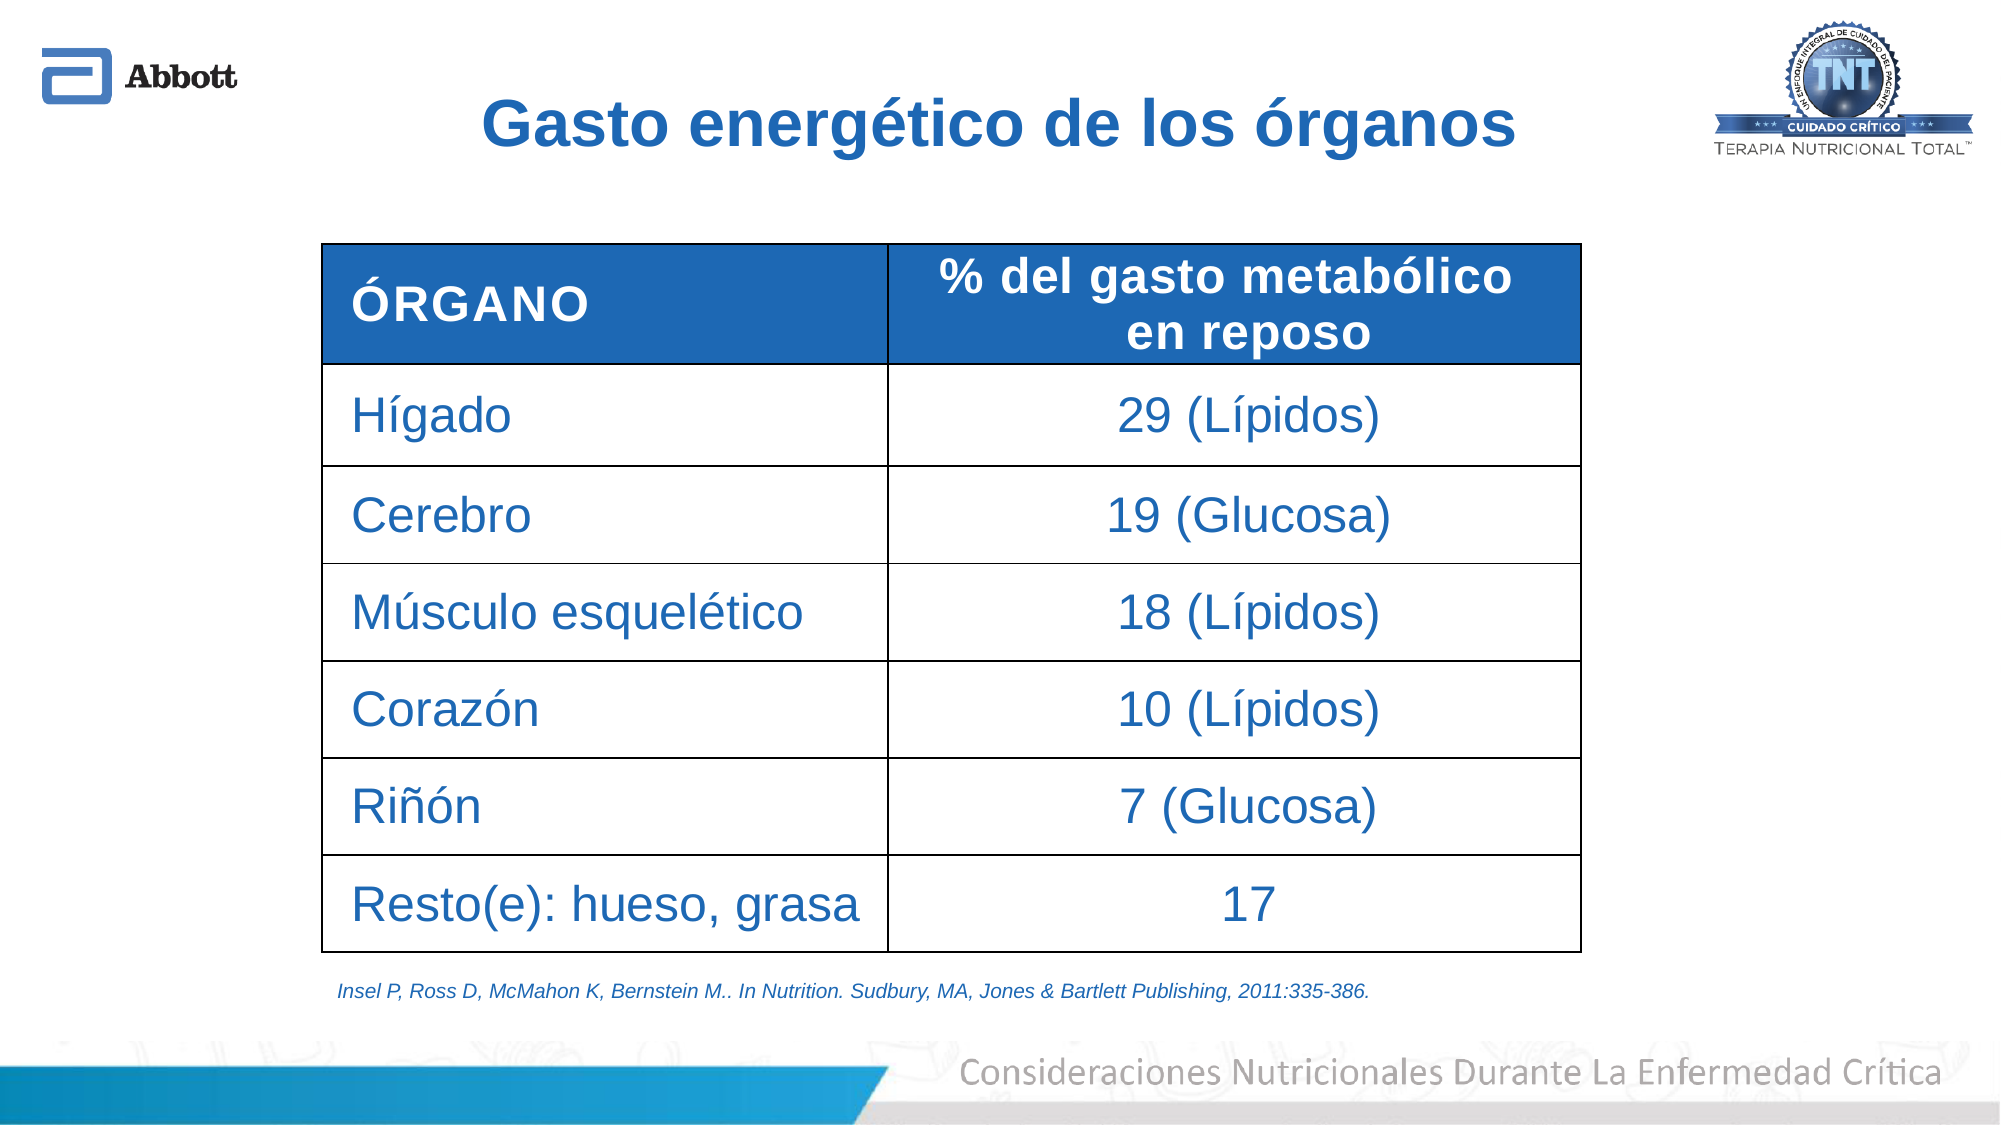

Gasto energético de los órganos
| ÓRGANO | % del gasto metabólico en reposo |
| --- | --- |
| Hígado | 29 (Lípidos) |
| Cerebro | 19 (Glucosa) |
| Músculo esquelético | 18 (Lípidos) |
| Corazón | 10 (Lípidos) |
| Riñón | 7 (Glucosa) |
| Resto(e): hueso, grasa | 17 |
Insel P, Ross D, McMahon K, Bernstein M.. In Nutrition. Sudbury, MA, Jones & Bartlett Publishing, 2011:335-386.